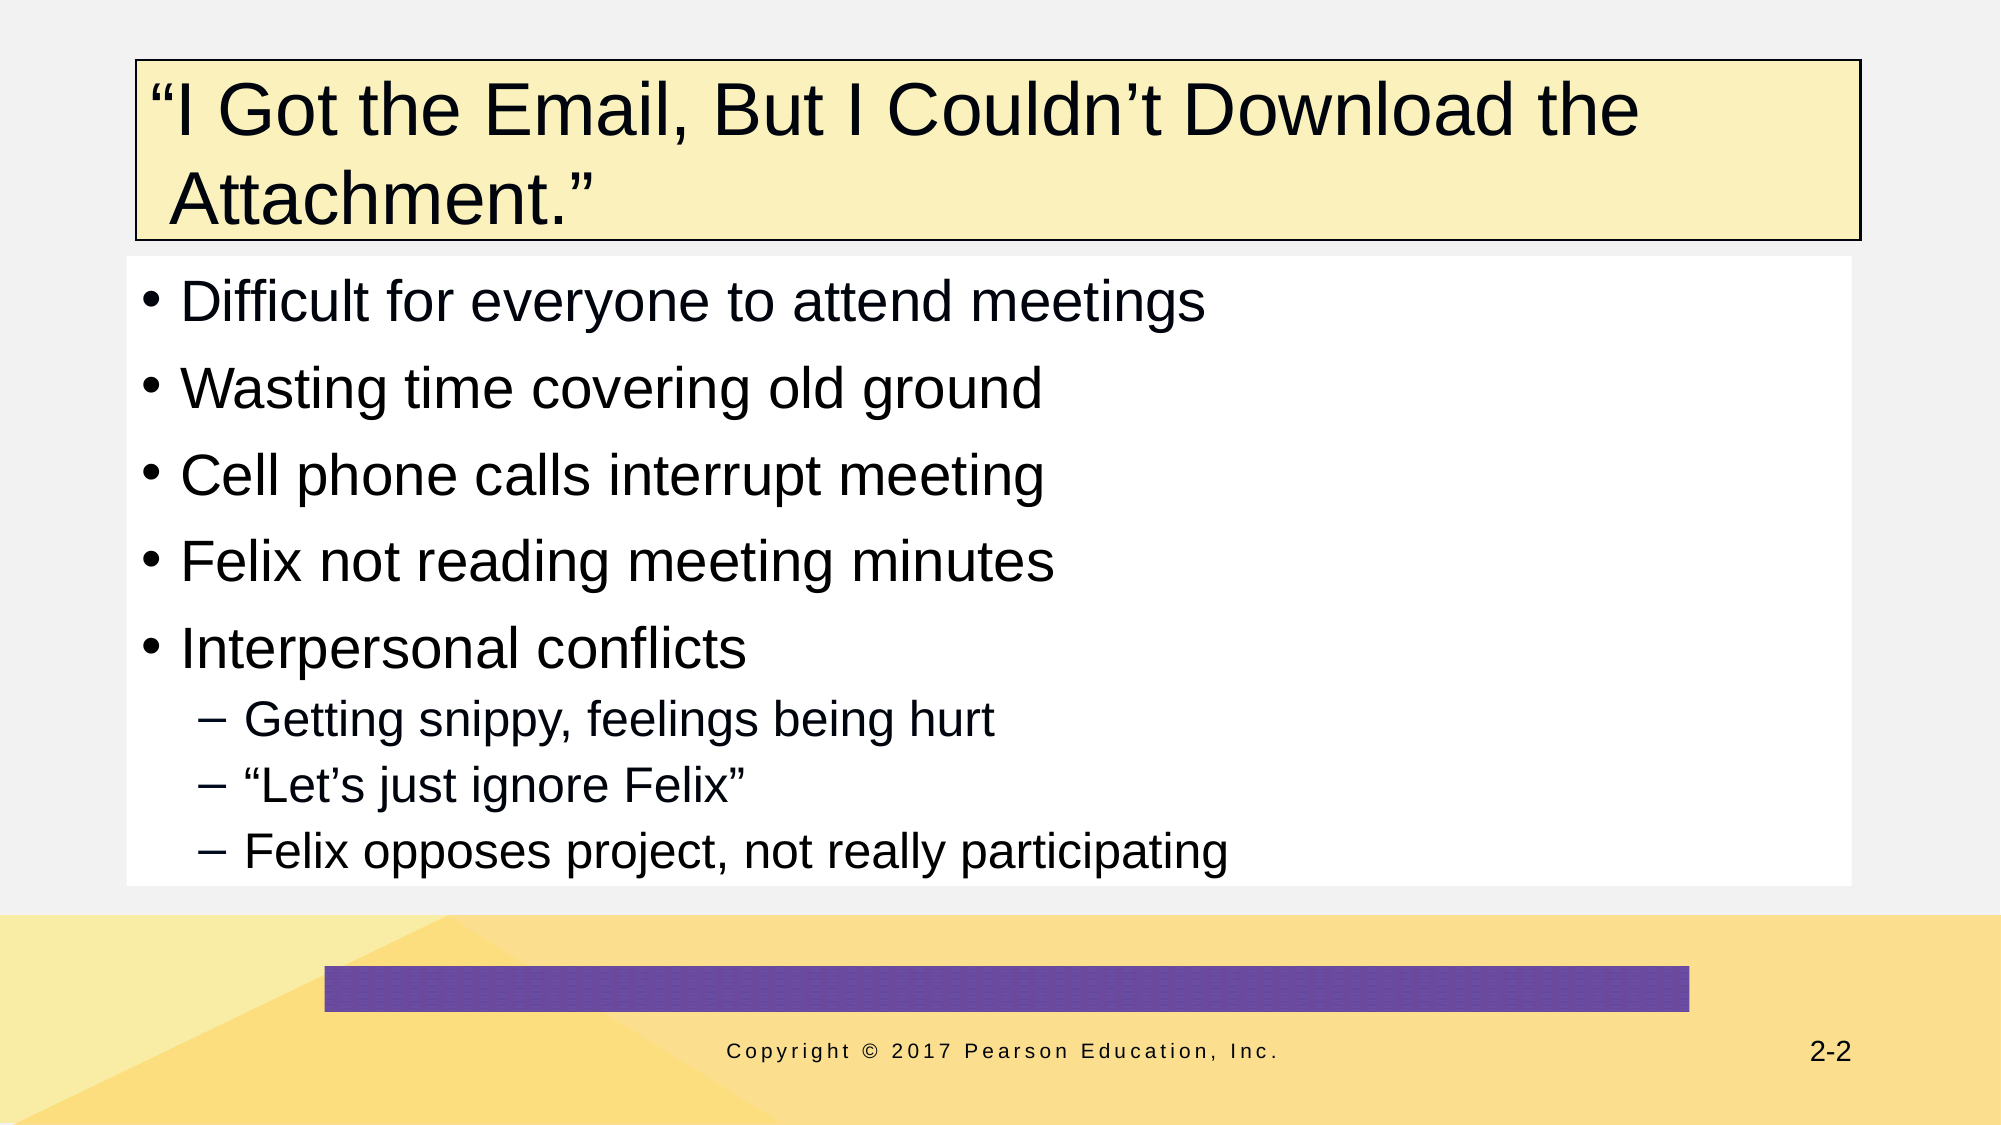

# “I Got the Email, But I Couldn’t Download the Attachment.”
Difficult for everyone to attend meetings
Wasting time covering old ground
Cell phone calls interrupt meeting
Felix not reading meeting minutes
Interpersonal conflicts
Getting snippy, feelings being hurt
“Let’s just ignore Felix”
Felix opposes project, not really participating
Copyright © 2017 Pearson Education, Inc.